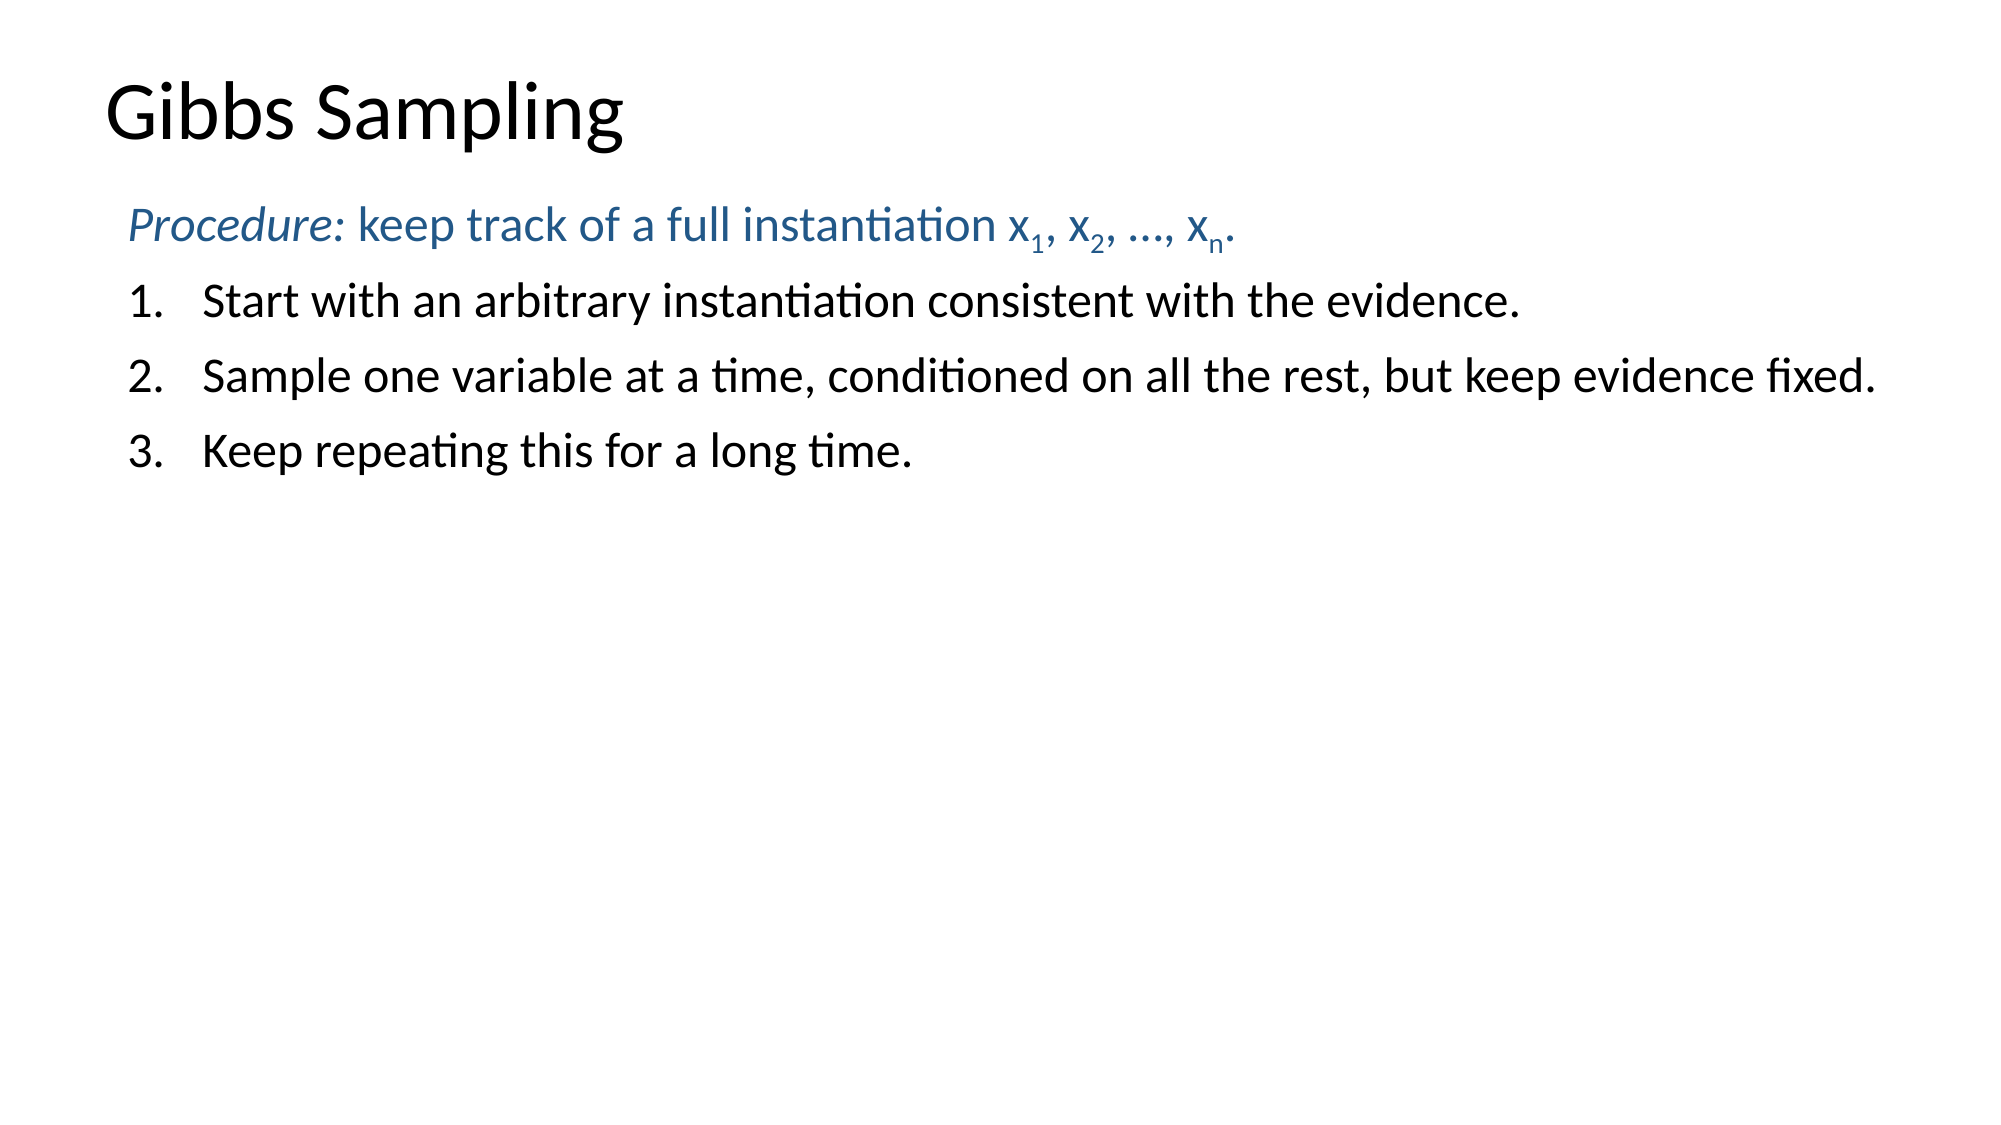

# Gibbs Sampling
Procedure: keep track of a full instantiation x1, x2, …, xn.
Start with an arbitrary instantiation consistent with the evidence.
Sample one variable at a time, conditioned on all the rest, but keep evidence fixed.
Keep repeating this for a long time.